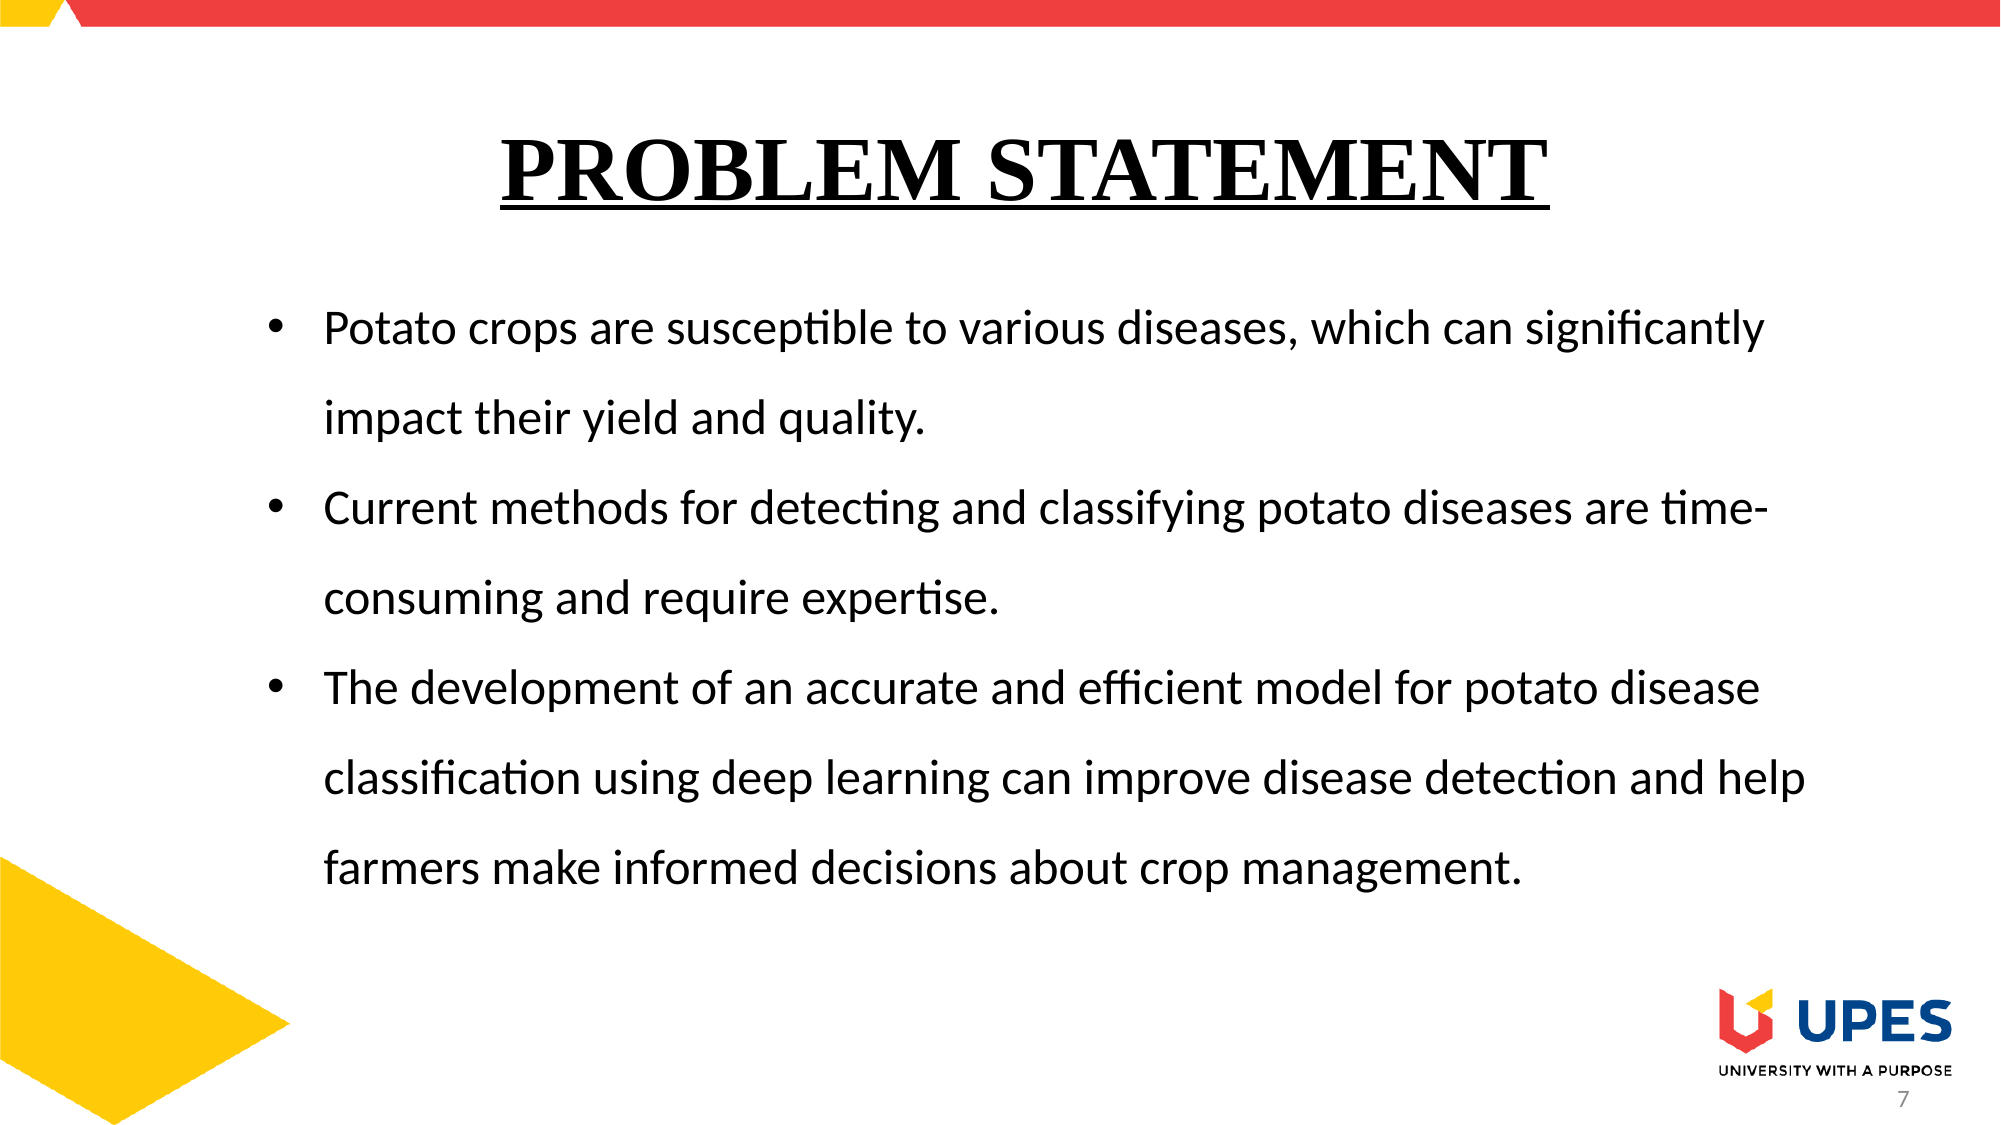

# PROBLEM STATEMENT

Potato crops are susceptible to various diseases, which can significantly impact their yield and quality.
Current methods for detecting and classifying potato diseases are time-consuming and require expertise.
The development of an accurate and efficient model for potato disease classification using deep learning can improve disease detection and help farmers make informed decisions about crop management.